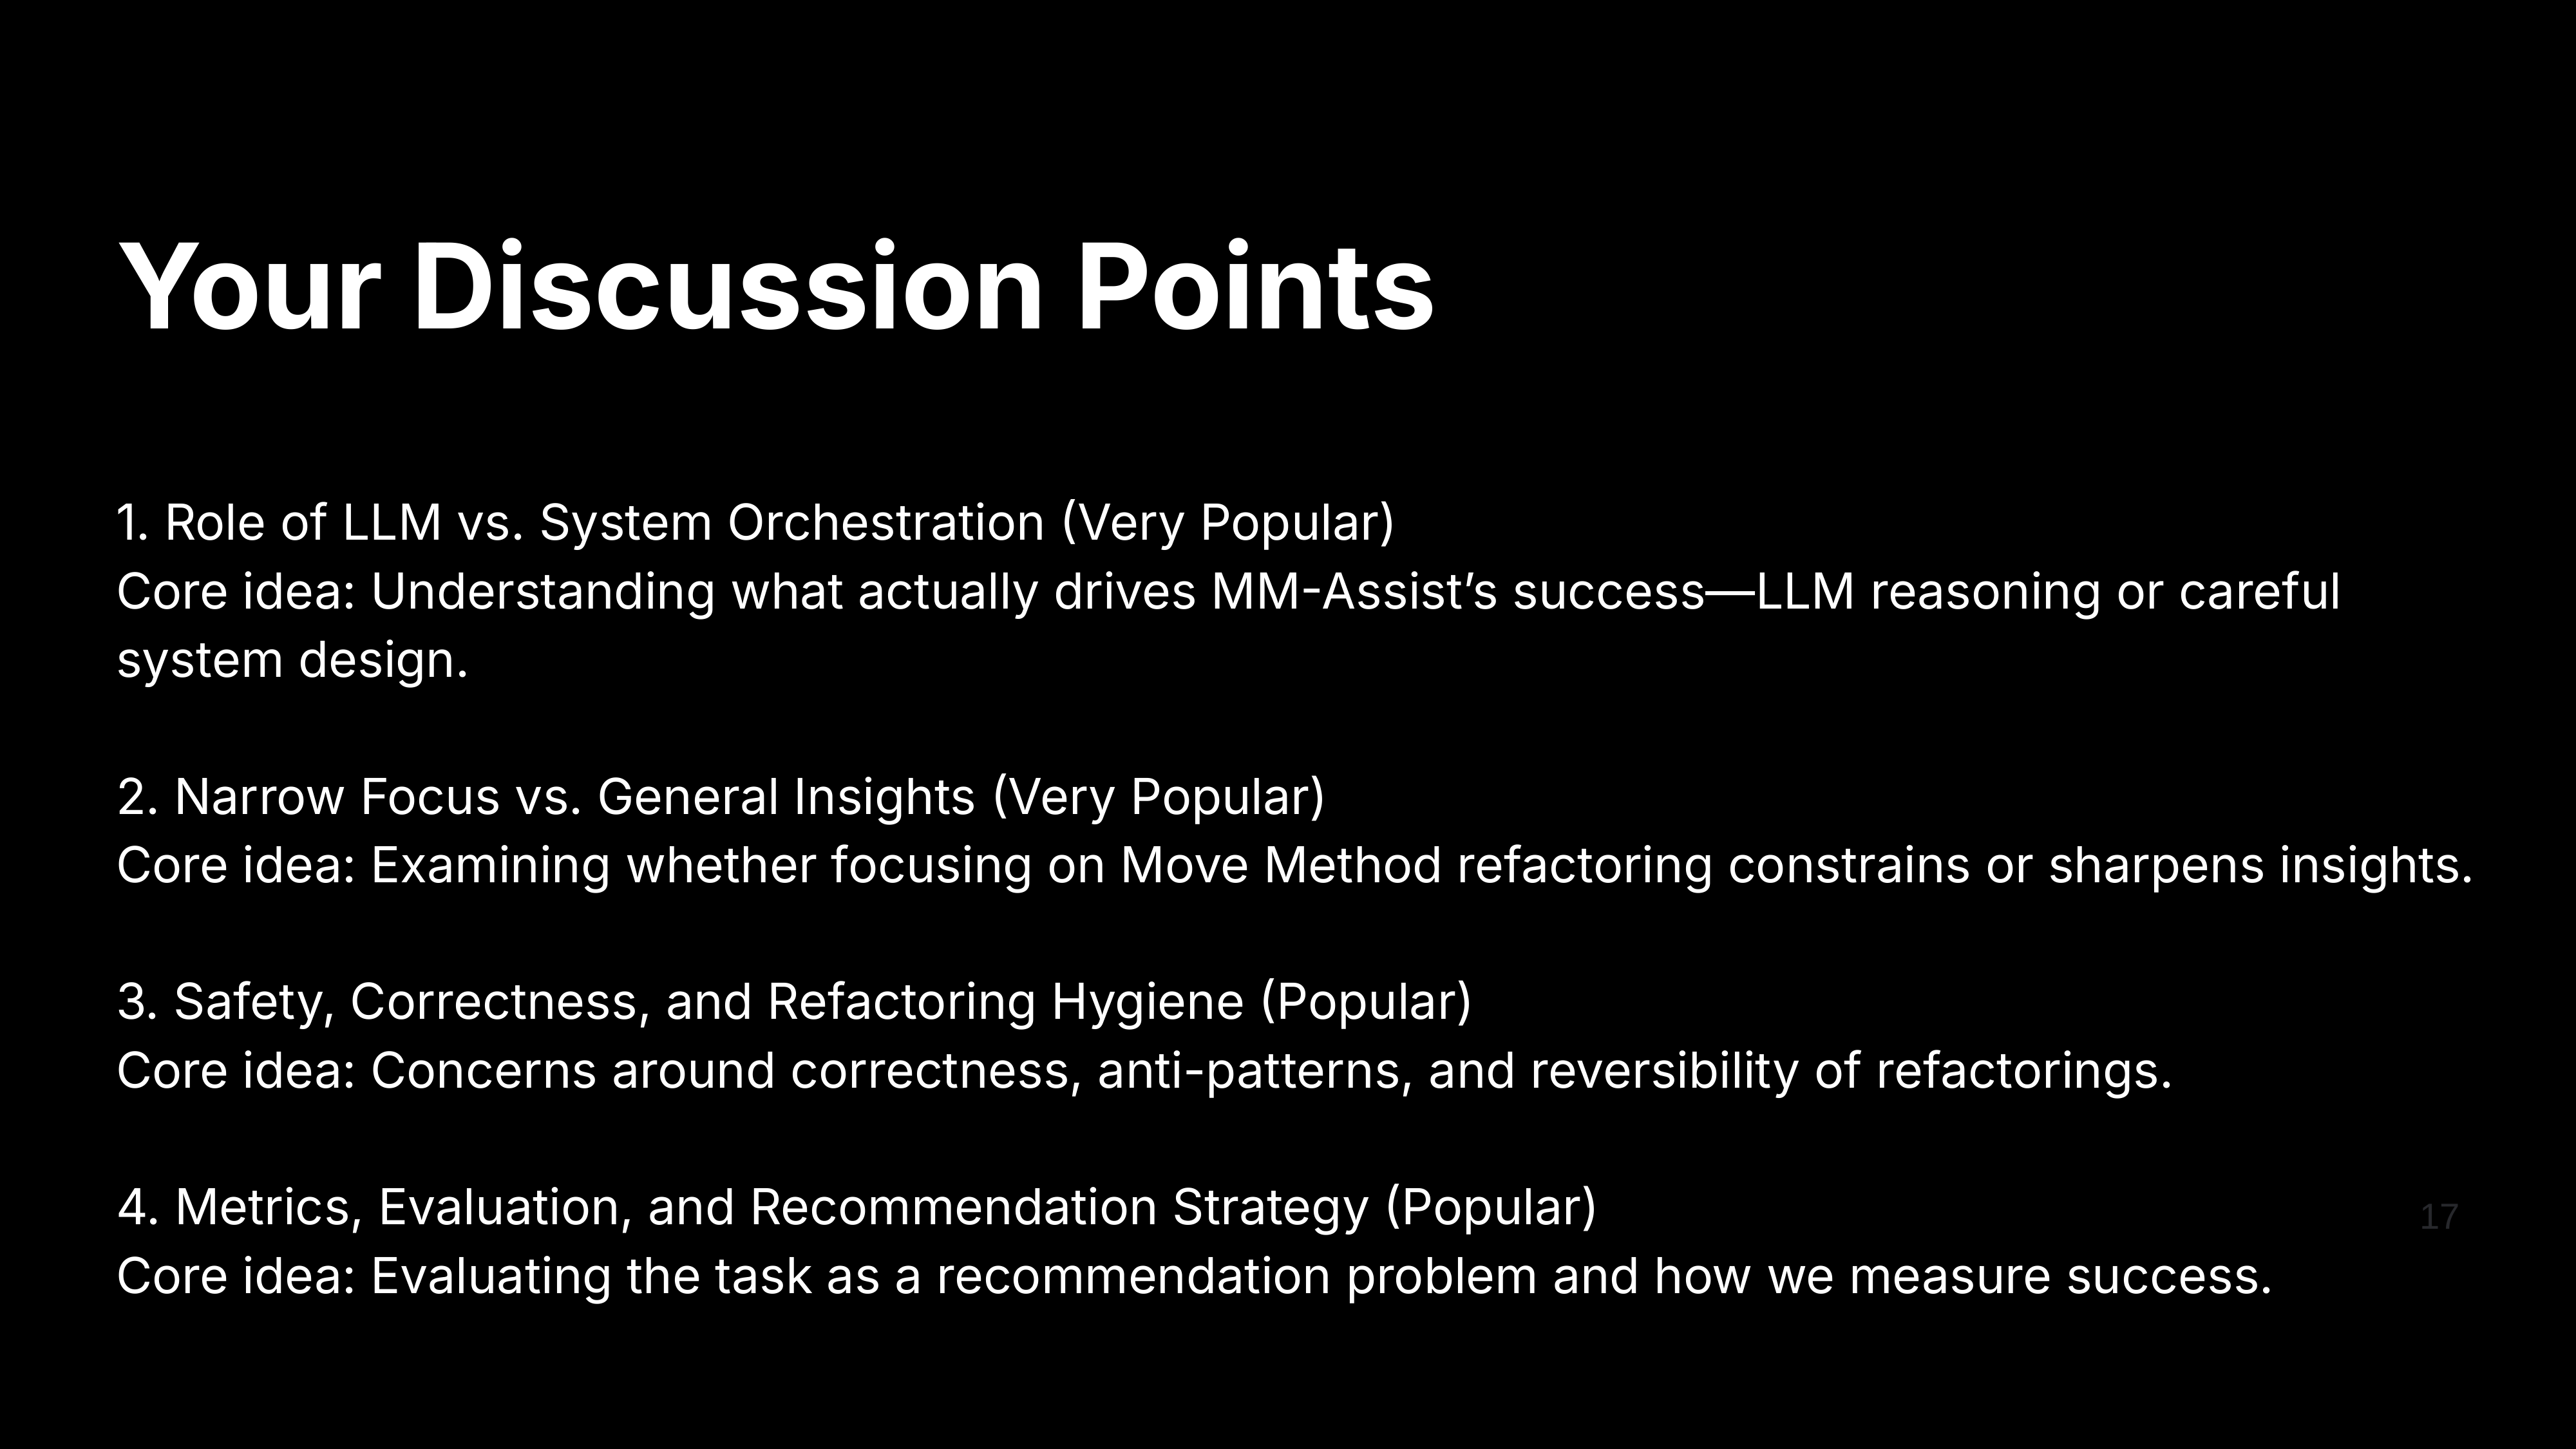

# Your Discussion Points
1. Role of LLM vs. System Orchestration (Very Popular)
Core idea: Understanding what actually drives MM-Assist’s success—LLM reasoning or careful system design.

2. Narrow Focus vs. General Insights (Very Popular)
Core idea: Examining whether focusing on Move Method refactoring constrains or sharpens insights.
3. Safety, Correctness, and Refactoring Hygiene (Popular)
Core idea: Concerns around correctness, anti-patterns, and reversibility of refactorings.
4. Metrics, Evaluation, and Recommendation Strategy (Popular)
Core idea: Evaluating the task as a recommendation problem and how we measure success.

17